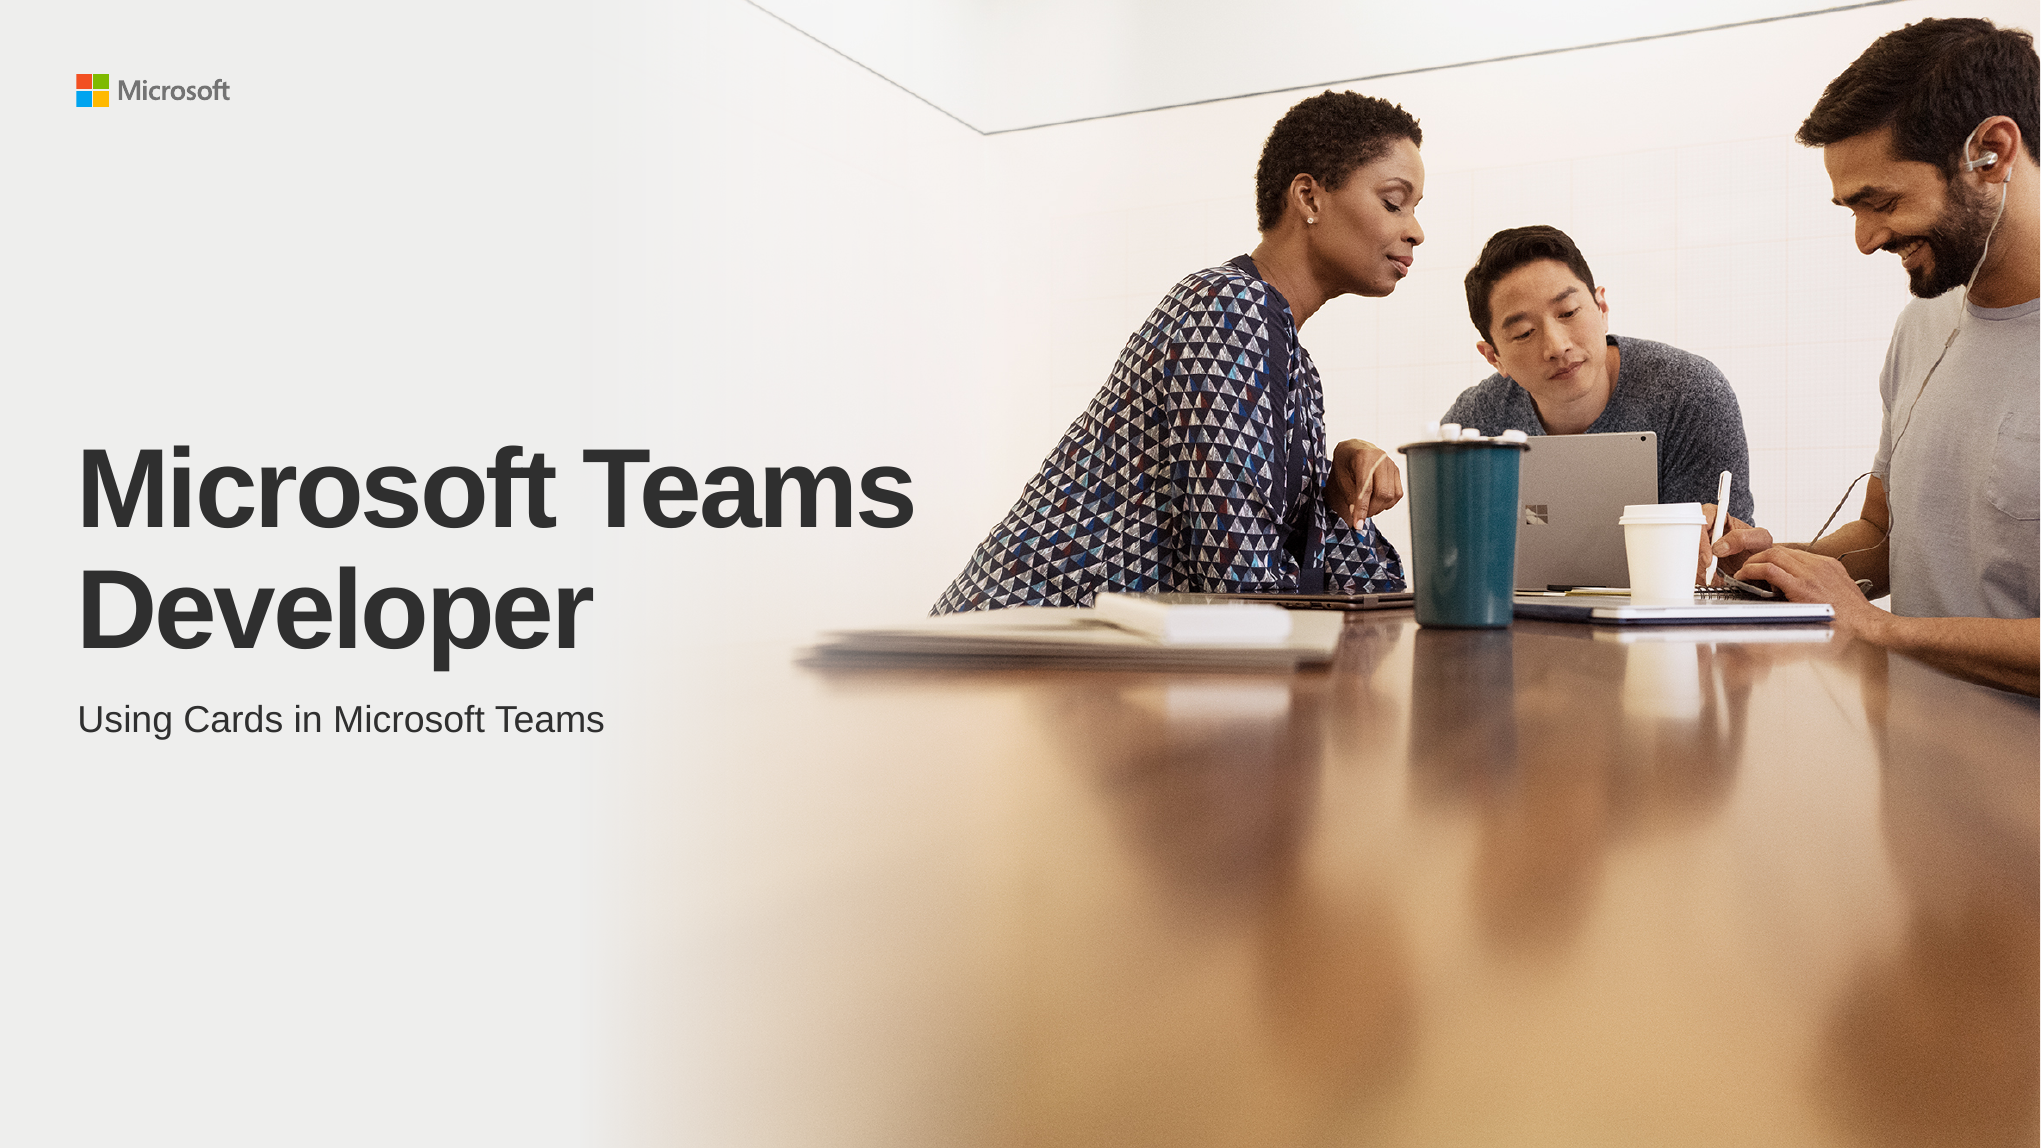

# Microsoft Teams Developer
Using Cards in Microsoft Teams